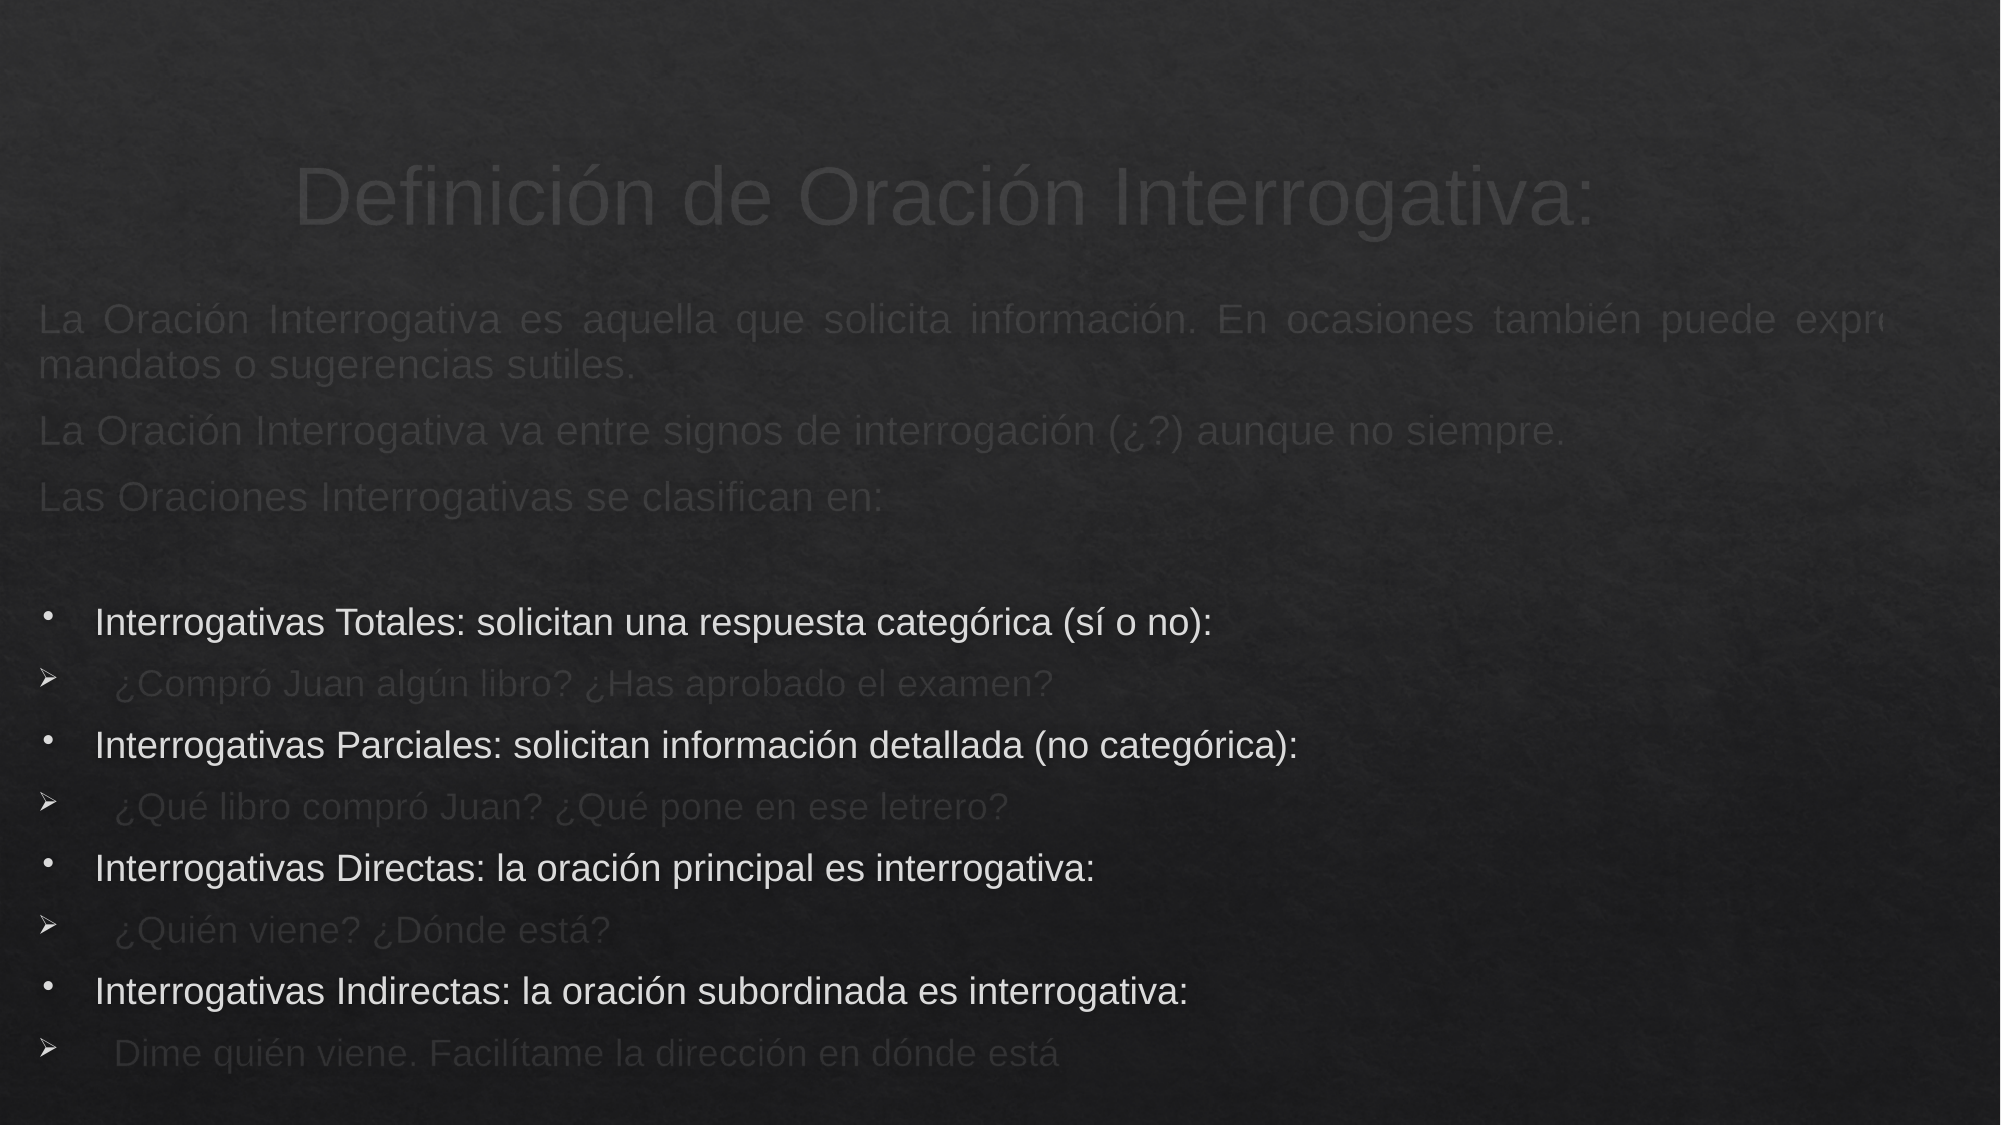

# Definición de Oración Interrogativa:
La Oración Interrogativa es aquella que solicita información. En ocasiones también puede expresar mandatos o sugerencias sutiles.
La Oración Interrogativa va entre signos de interrogación (¿?) aunque no siempre.
Las Oraciones Interrogativas se clasifican en:

Interrogativas Totales: solicitan una respuesta categórica (sí o no):
¿Compró Juan algún libro? ¿Has aprobado el examen?
Interrogativas Parciales: solicitan información detallada (no categórica):
¿Qué libro compró Juan? ¿Qué pone en ese letrero?
Interrogativas Directas: la oración principal es interrogativa:
¿Quién viene? ¿Dónde está?
Interrogativas Indirectas: la oración subordinada es interrogativa:
Dime quién viene. Facilítame la dirección en dónde está